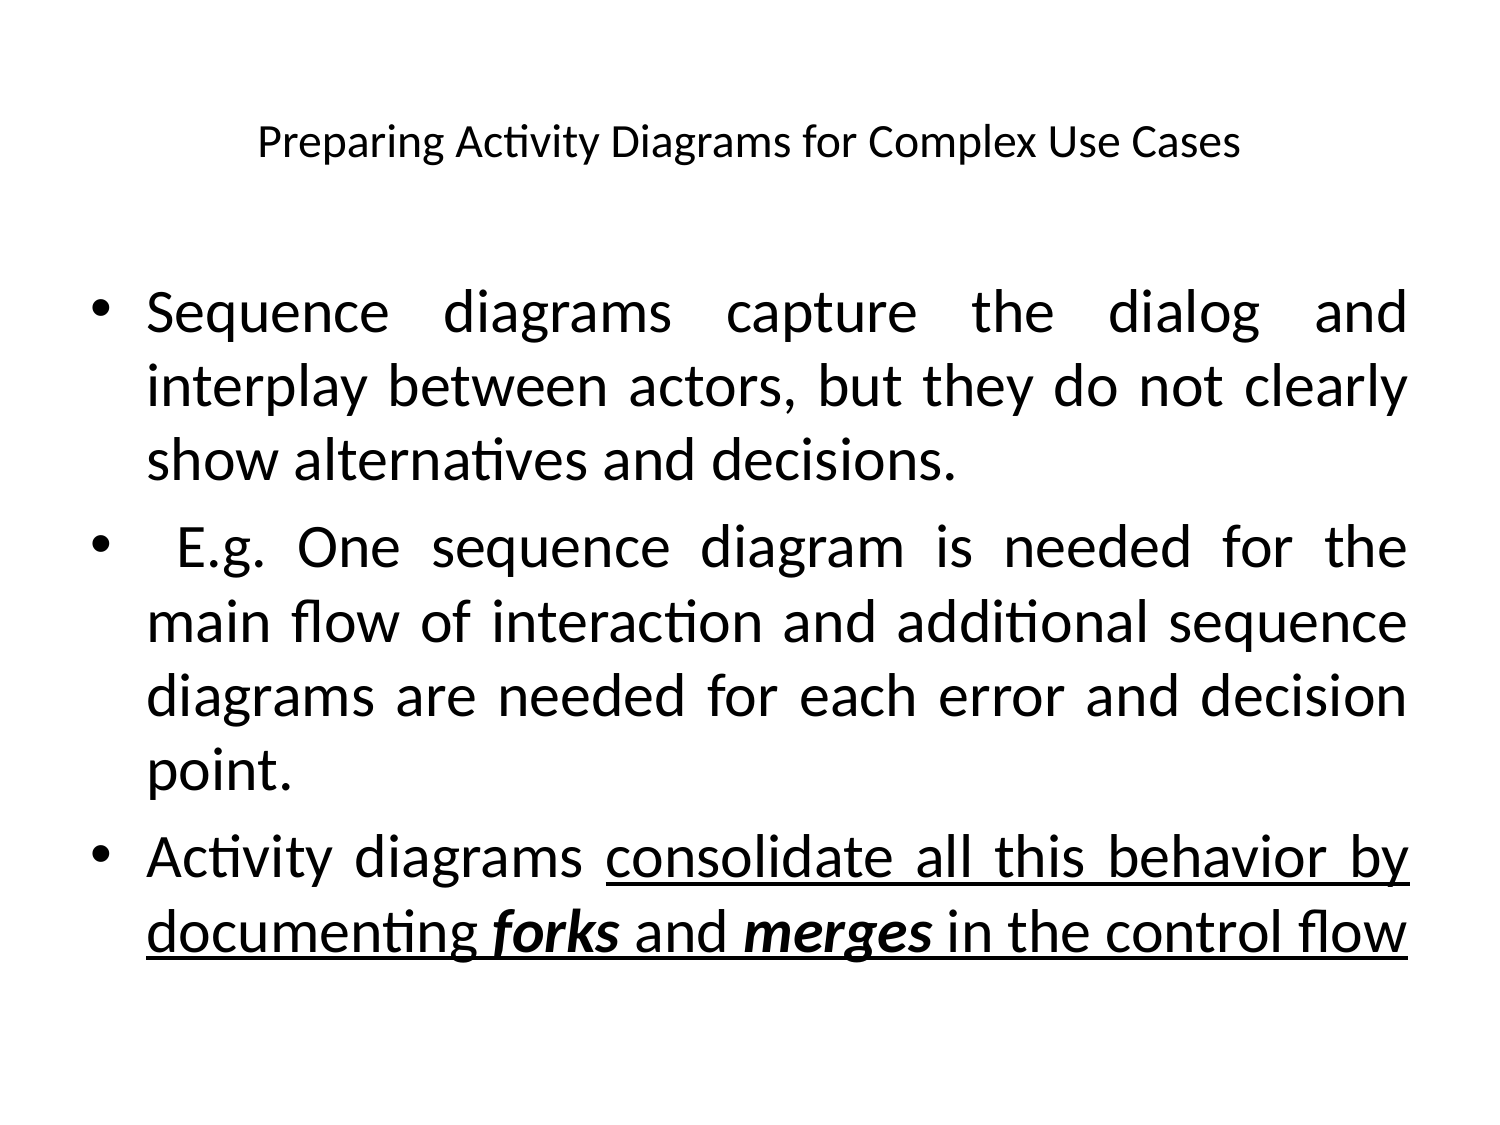

# Preparing Activity Diagrams for Complex Use Cases
Sequence diagrams capture the dialog and interplay between actors, but they do not clearly show alternatives and decisions.
 E.g. One sequence diagram is needed for the main flow of interaction and additional sequence diagrams are needed for each error and decision point.
Activity diagrams consolidate all this behavior by documenting forks and merges in the control flow